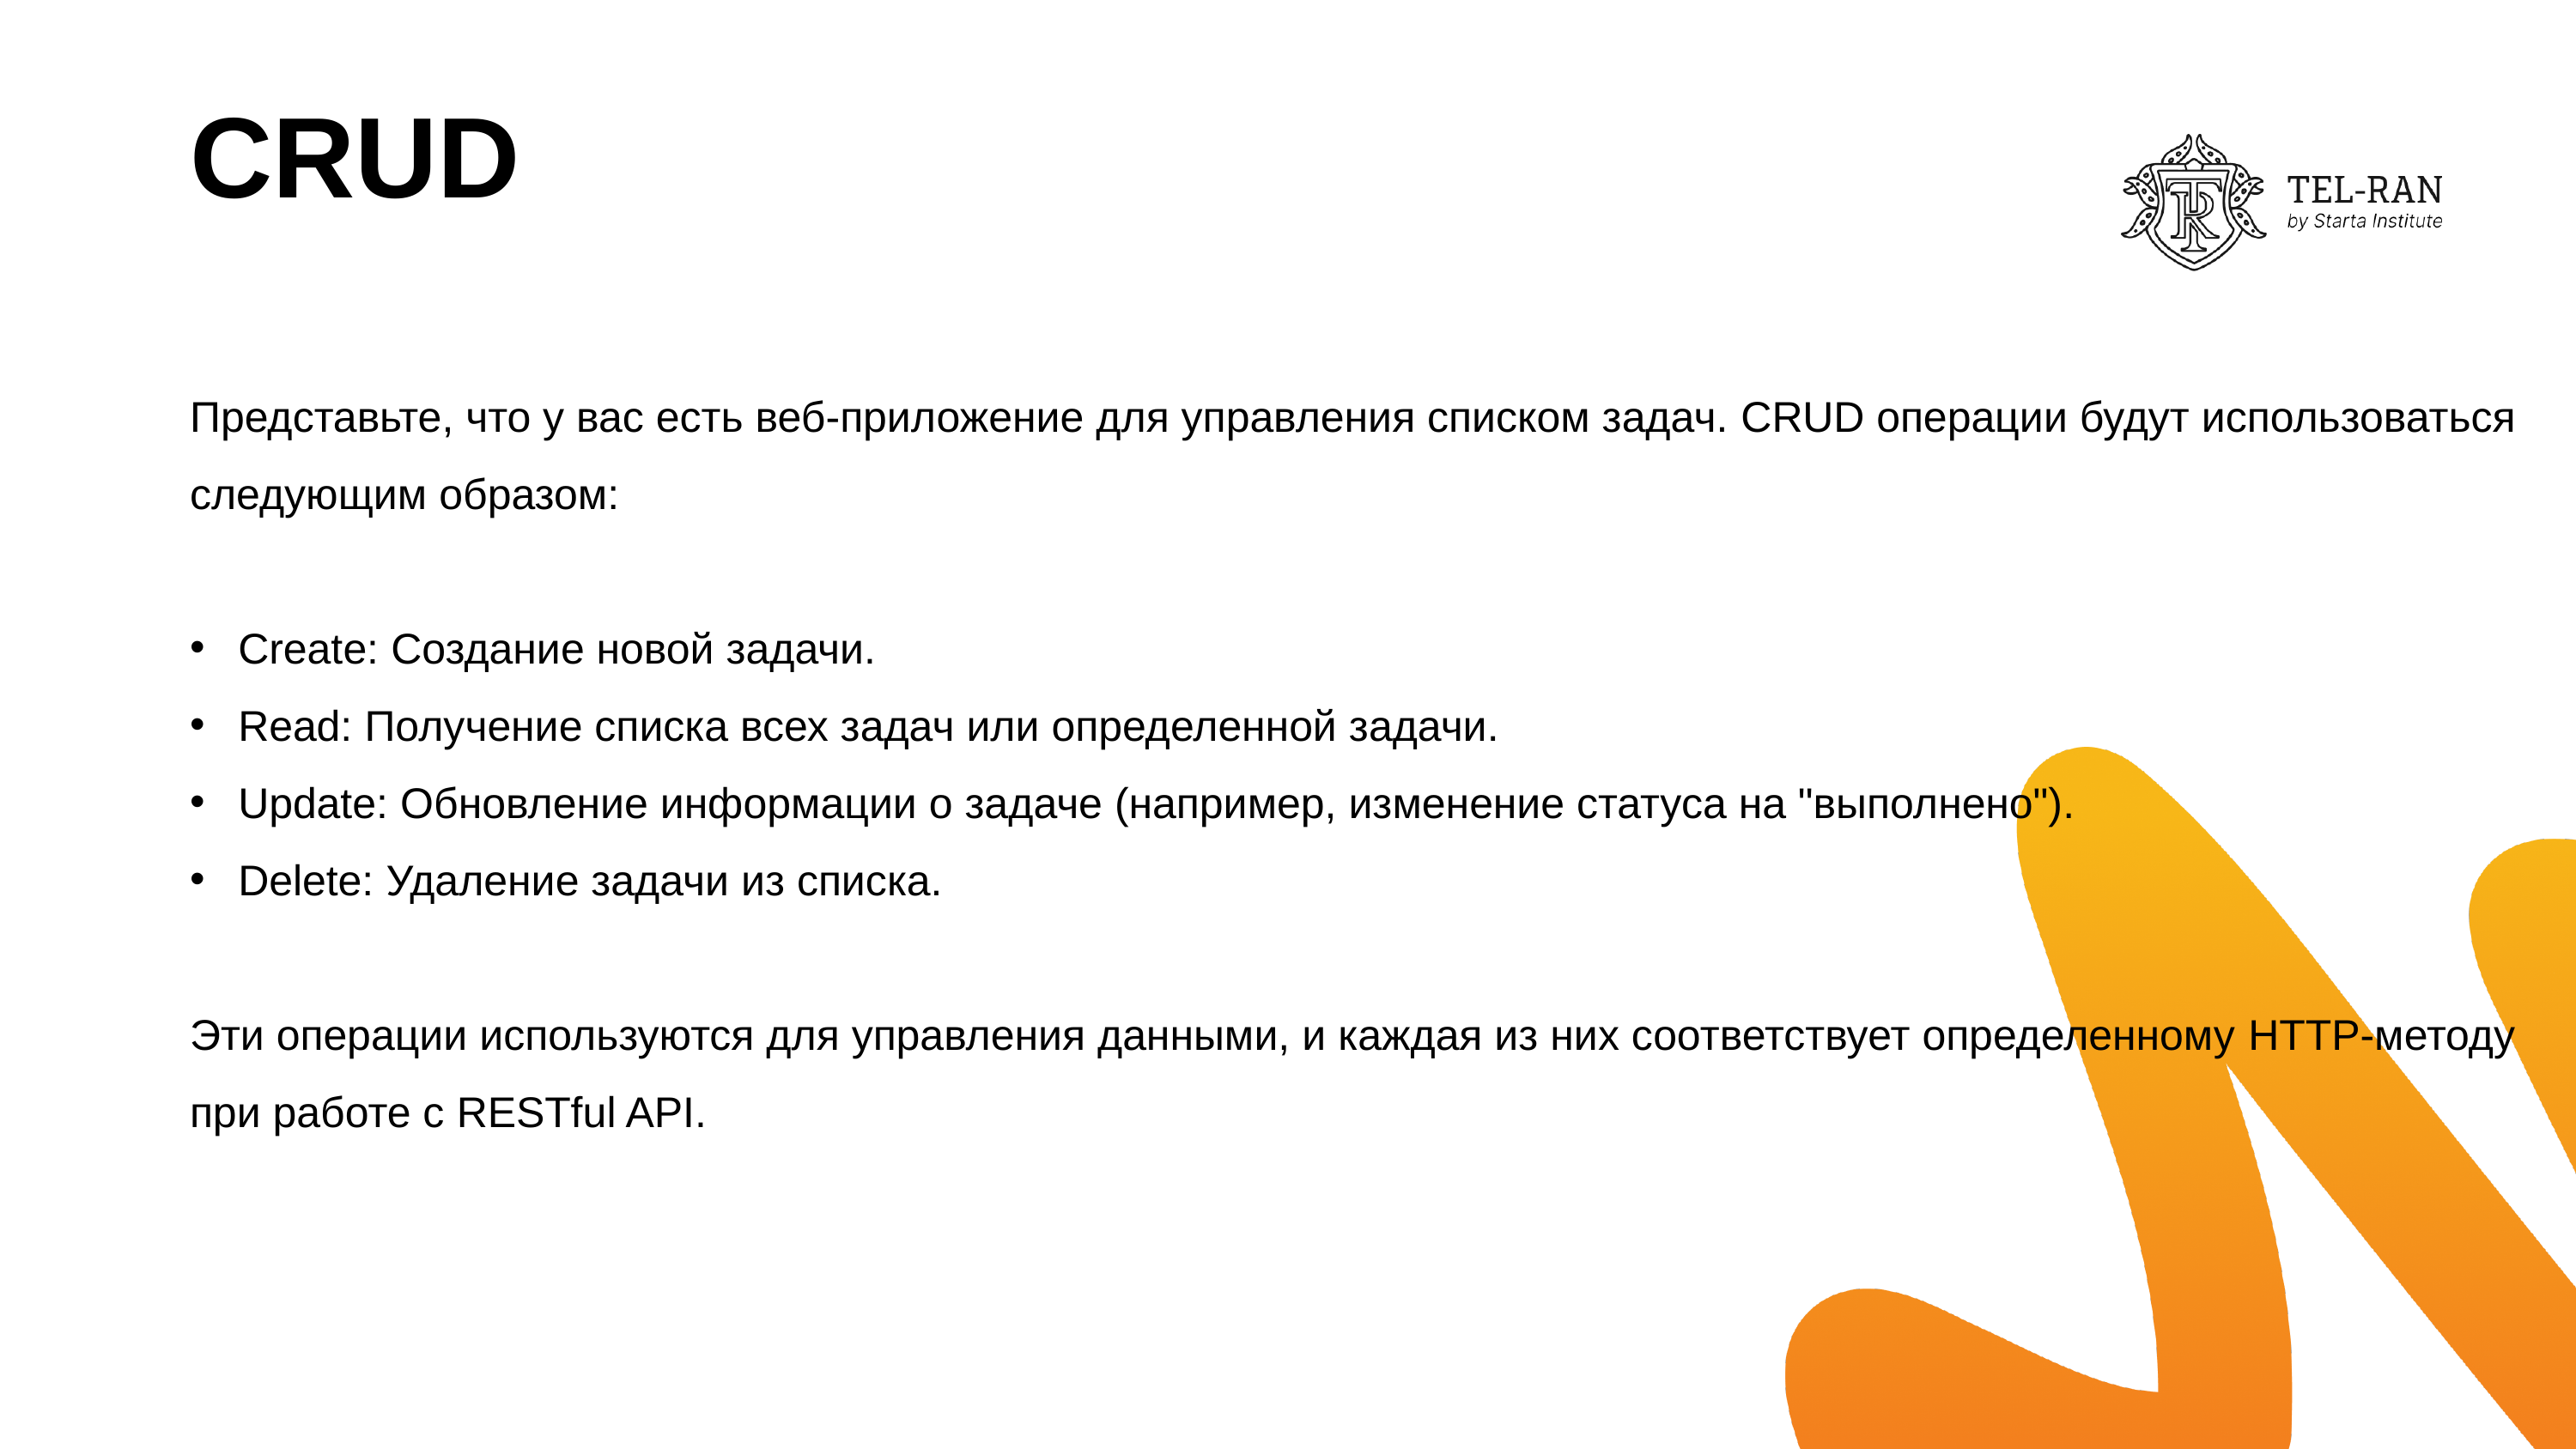

# CRUD
Представьте, что у вас есть веб-приложение для управления списком задач. CRUD операции будут использоваться следующим образом:

Create: Создание новой задачи.
Read: Получение списка всех задач или определенной задачи.
Update: Обновление информации о задаче (например, изменение статуса на "выполнено").
Delete: Удаление задачи из списка.

Эти операции используются для управления данными, и каждая из них соответствует определенному HTTP-методу при работе с RESTful API.